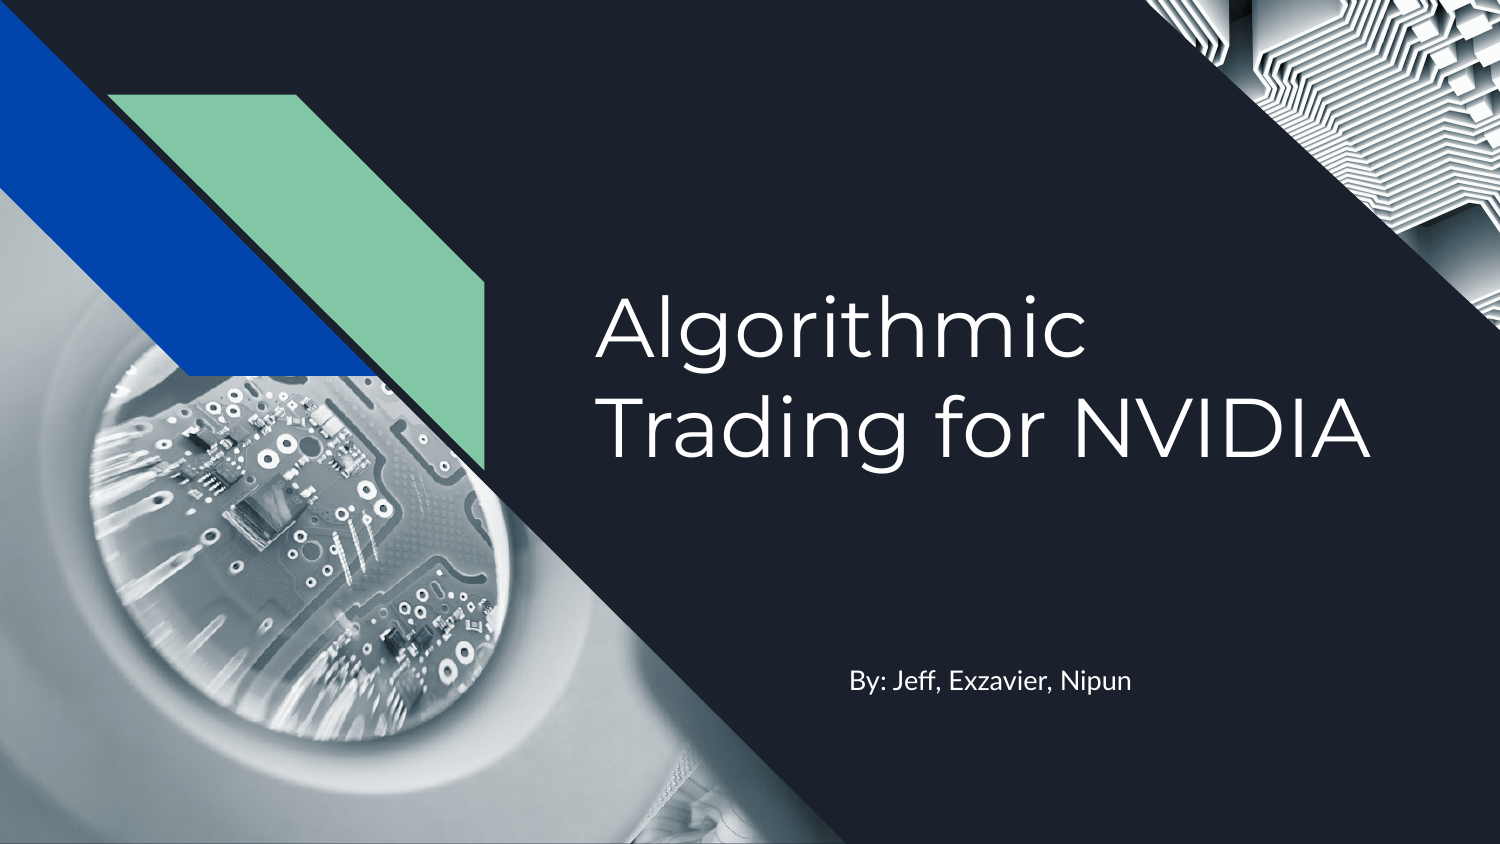

# Algorithmic Trading for NVIDIA
By: Jeff, Exzavier, Nipun